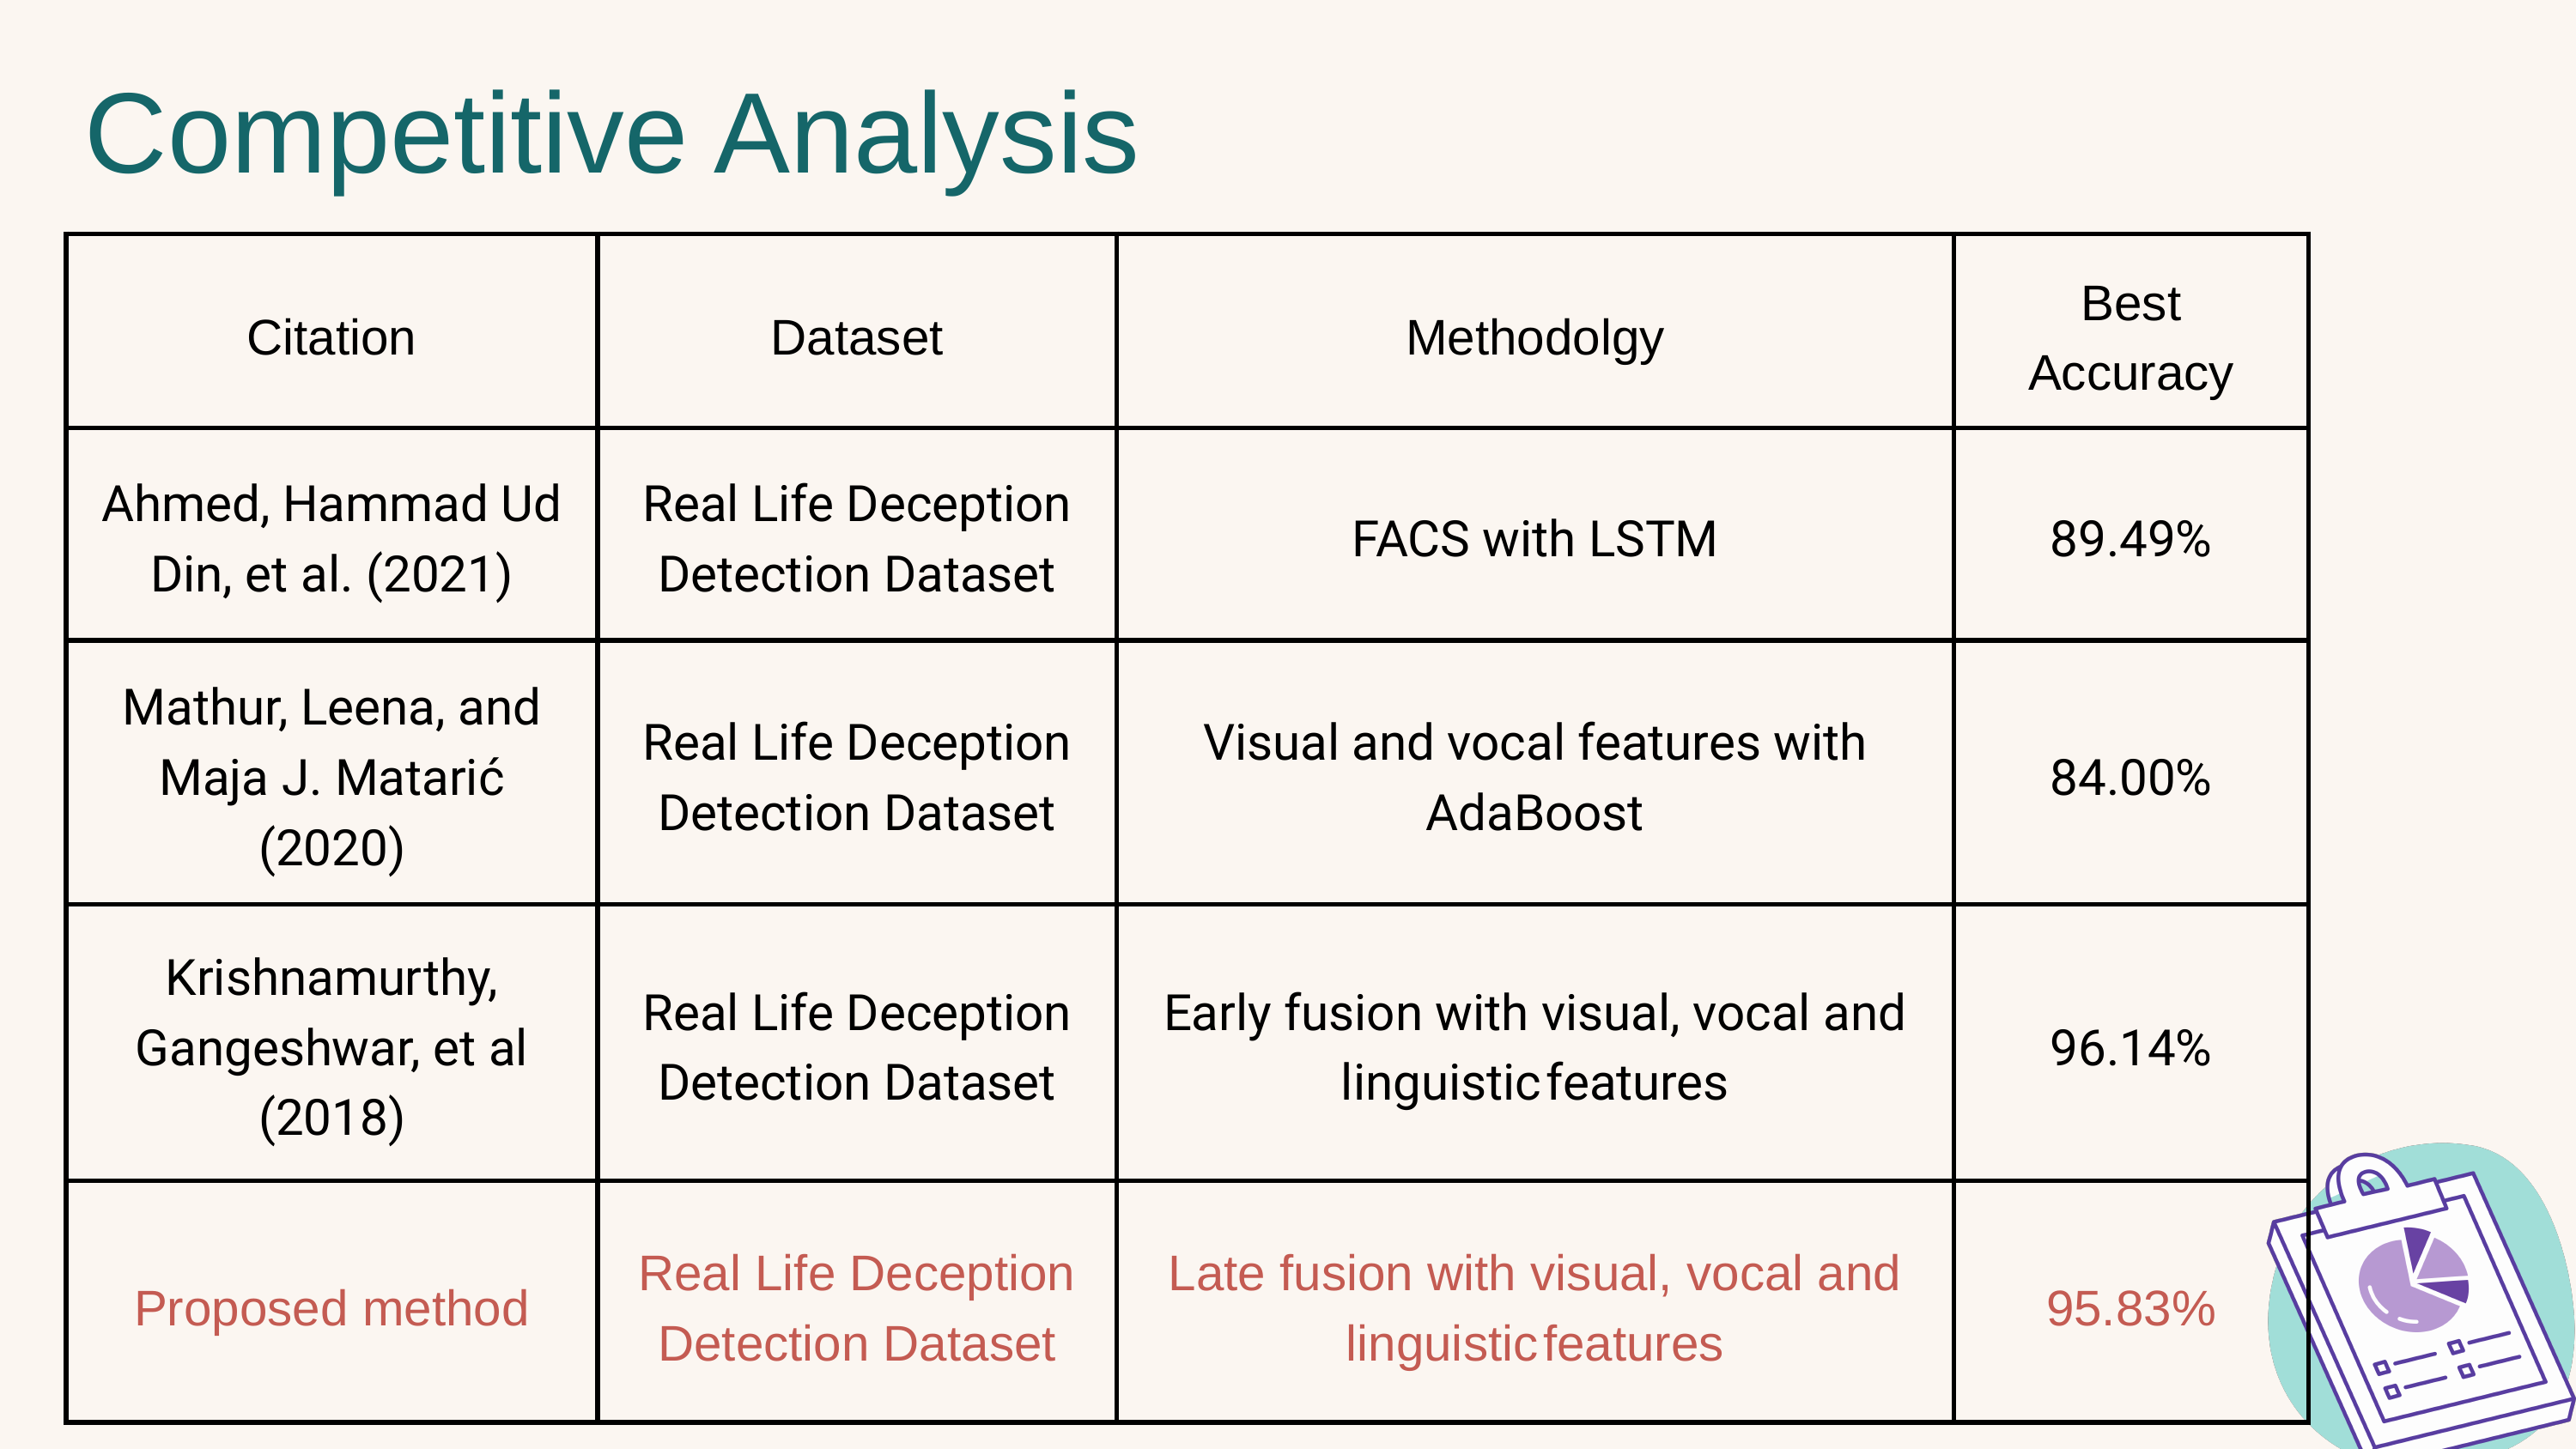

Competitive Analysis
| Citation | Dataset | Methodolgy | Best Accuracy |
| --- | --- | --- | --- |
| Ahmed, Hammad Ud Din, et al. (2021) | Real Life Deception Detection Dataset | FACS with LSTM | 89.49% |
| Mathur, Leena, and Maja J. Matarić (2020) | Real Life Deception Detection Dataset | Visual and vocal features with AdaBoost | 84.00% |
| Krishnamurthy, Gangeshwar, et al (2018) | Real Life Deception Detection Dataset | Early fusion with visual, vocal and linguistic features | 96.14% |
| Proposed method | Real Life Deception Detection Dataset | Late fusion with visual, vocal and linguistic features | 95.83% |